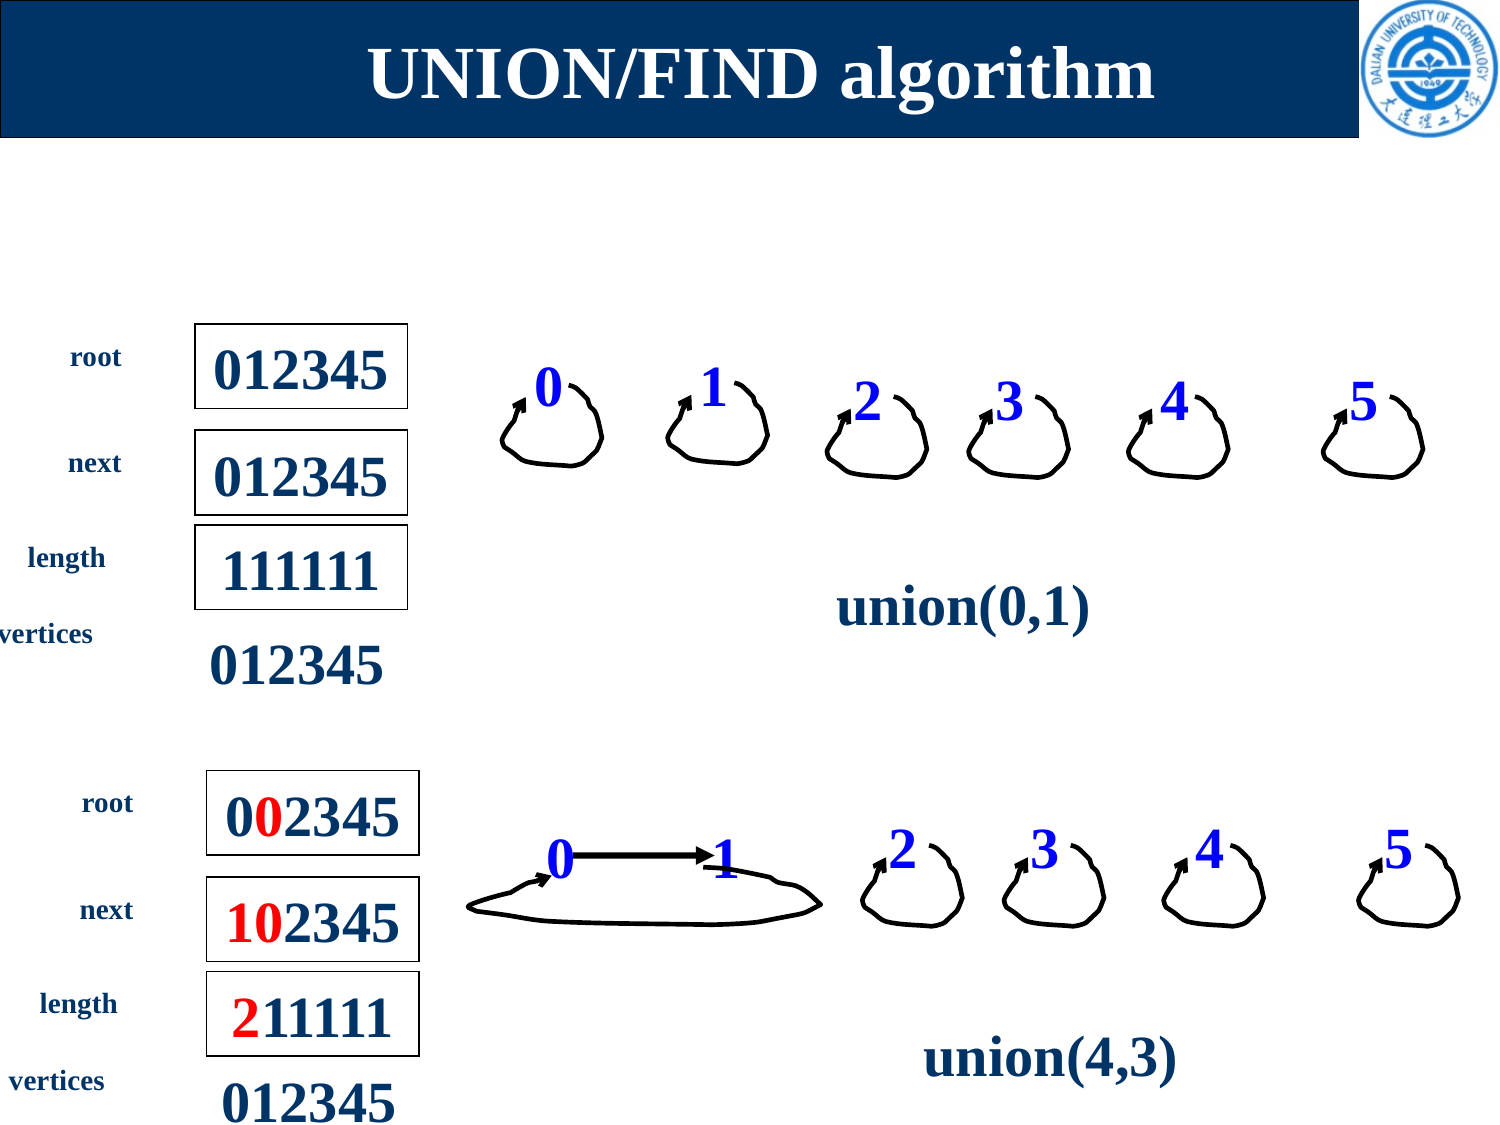

UNION/FIND algorithm
012345
root
012345
next
111111
length
vertices
012345
0
1
2
3
4
5

union(0,1)
002345
root
102345
next
211111
length
vertices
012345
2
3
4
5
0
1

union(4,3)